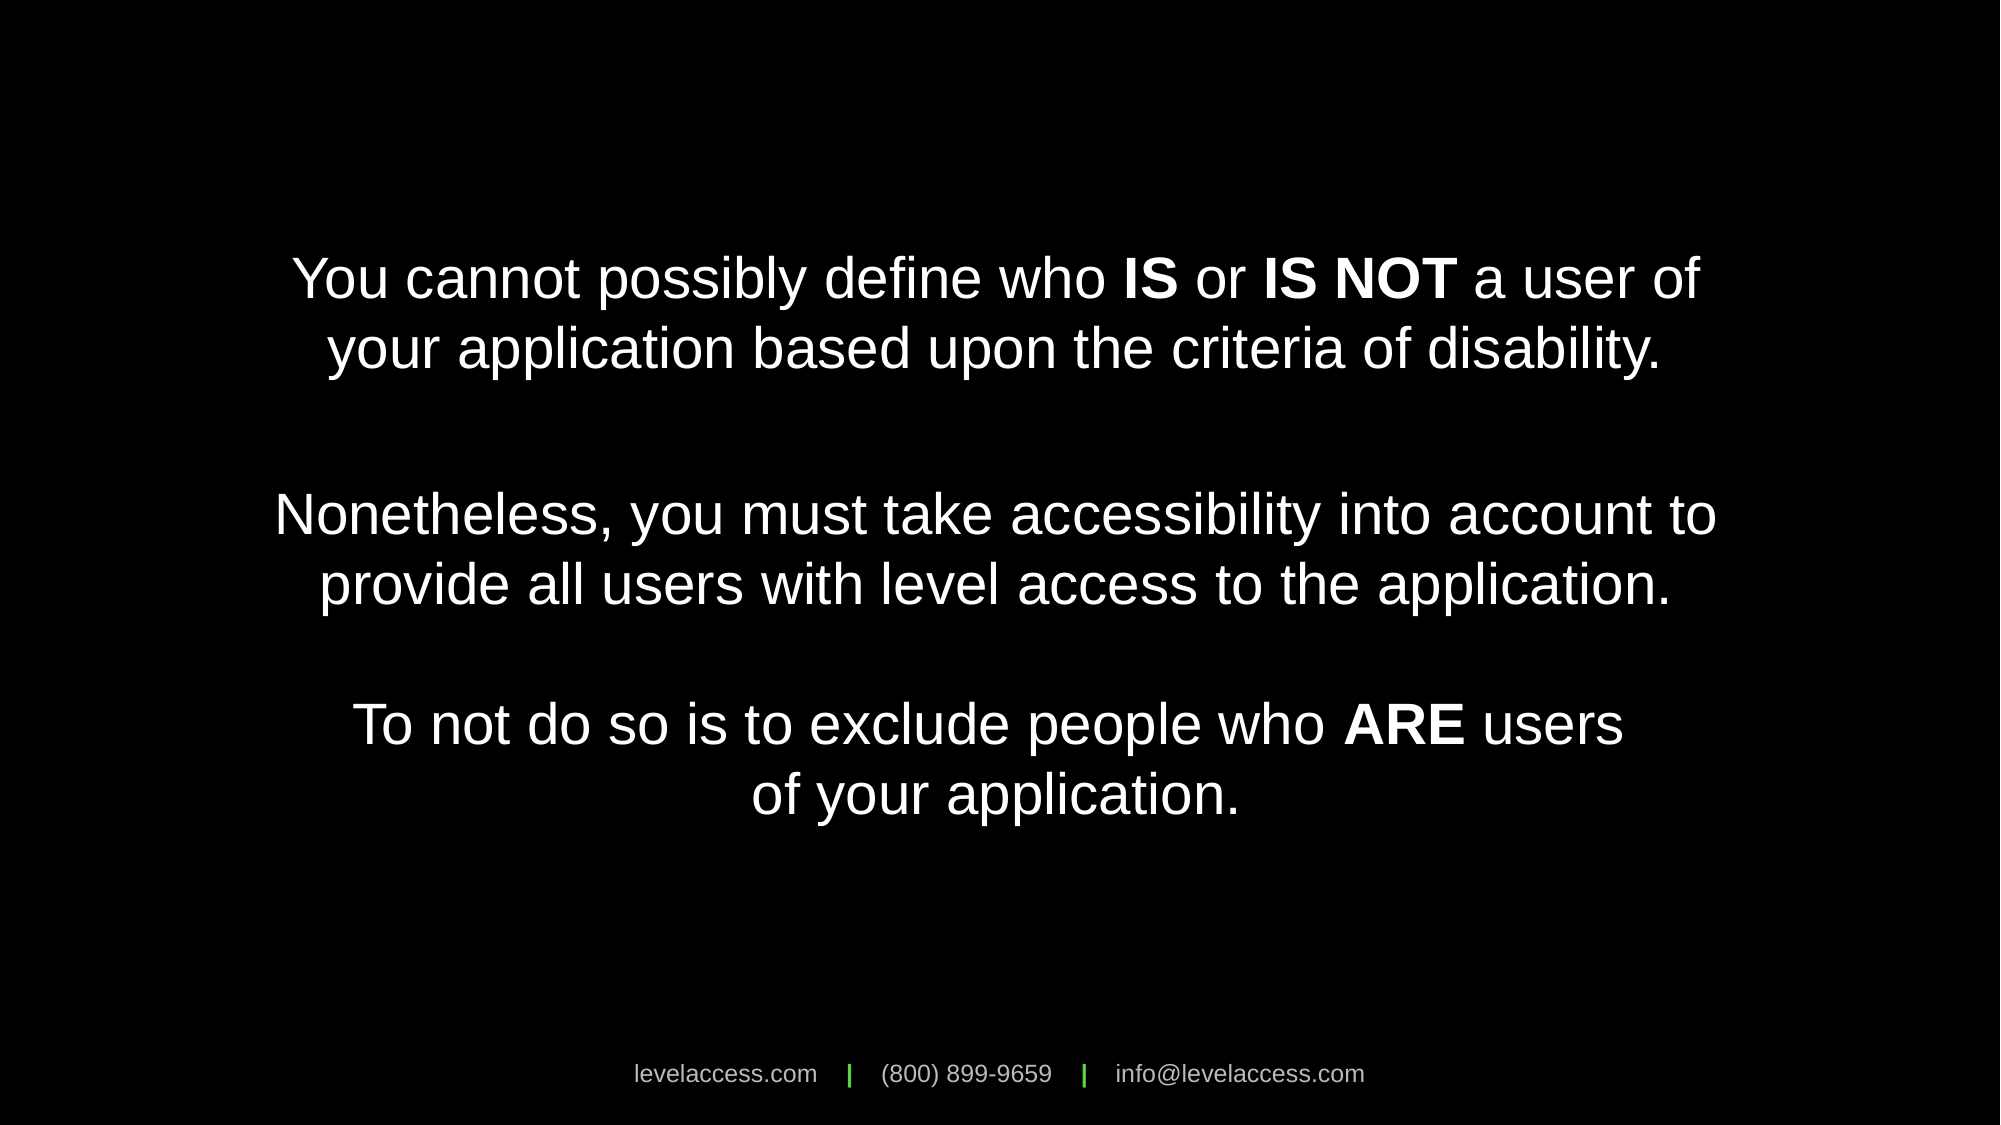

You cannot possibly define who IS or IS NOT a user of your application based upon the criteria of disability.
Nonetheless, you must take accessibility into account to provide all users with level access to the application.
To not do so is to exclude people who ARE users
of your application.
levelaccess.com    |    (800) 899-9659    |    info@levelaccess.com
24